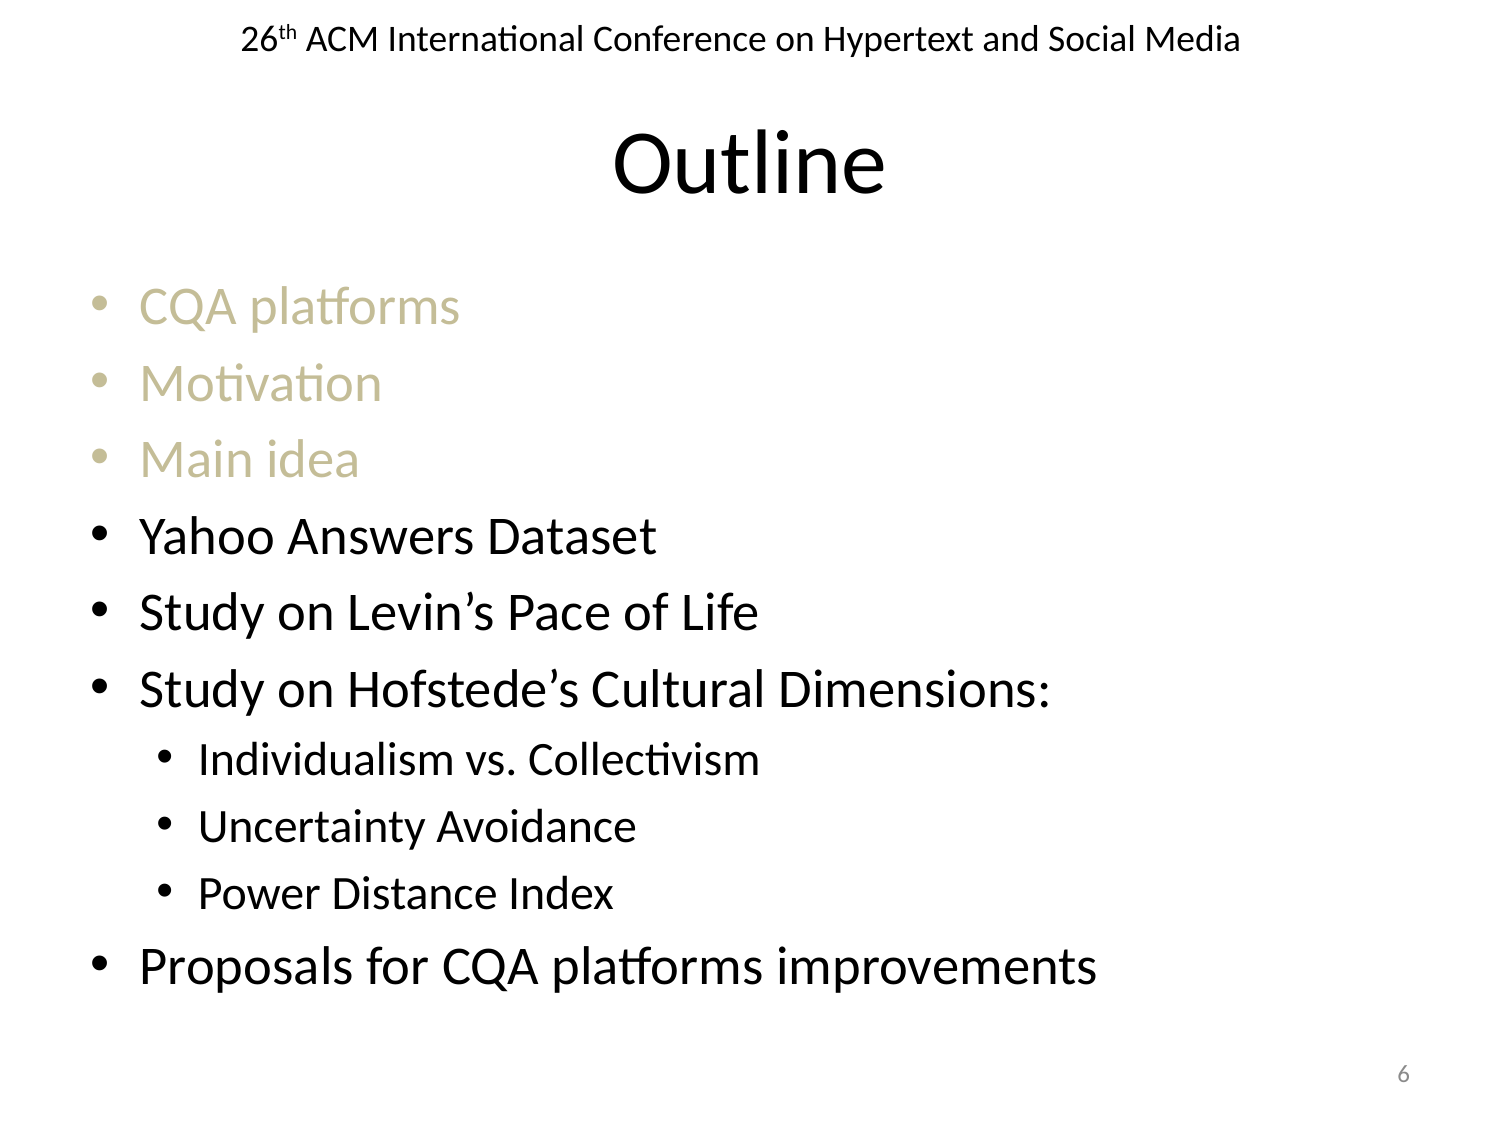

# Outline
CQA platforms
Motivation
Main idea
Yahoo Answers Dataset
Study on Levin’s Pace of Life
Study on Hofstede’s Cultural Dimensions:
Individualism vs. Collectivism
Uncertainty Avoidance
Power Distance Index
Proposals for CQA platforms improvements
6